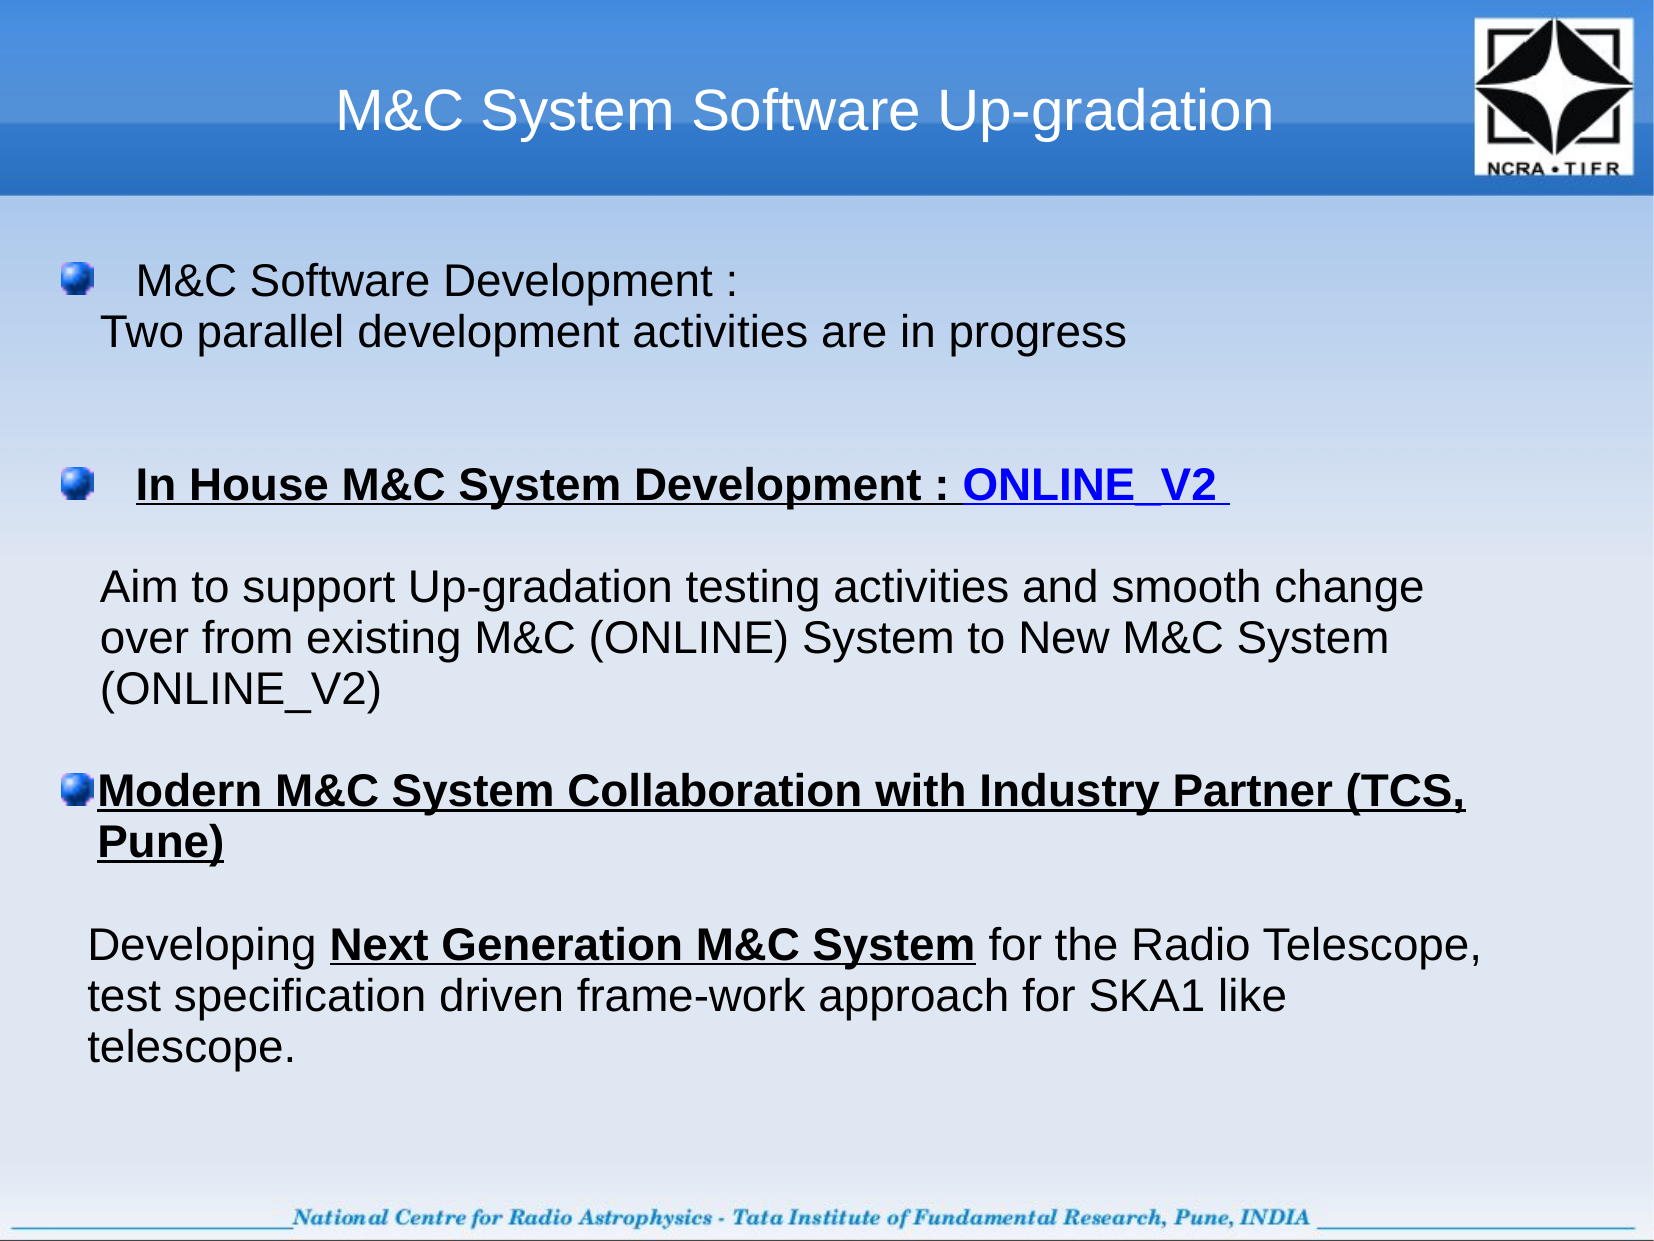

M&C System Software Up-gradation
   M&C Software Development :
   Two parallel development activities are in progress

   In House M&C System Development : ONLINE_V2

   Aim to support Up-gradation testing activities and smooth change
   over from existing M&C (ONLINE) System to New M&C System
   (ONLINE_V2)

Modern M&C System Collaboration with Industry Partner (TCS, Pune)

  Developing Next Generation M&C System for the Radio Telescope,
  test specification driven frame-work approach for SKA1 like
  telescope.